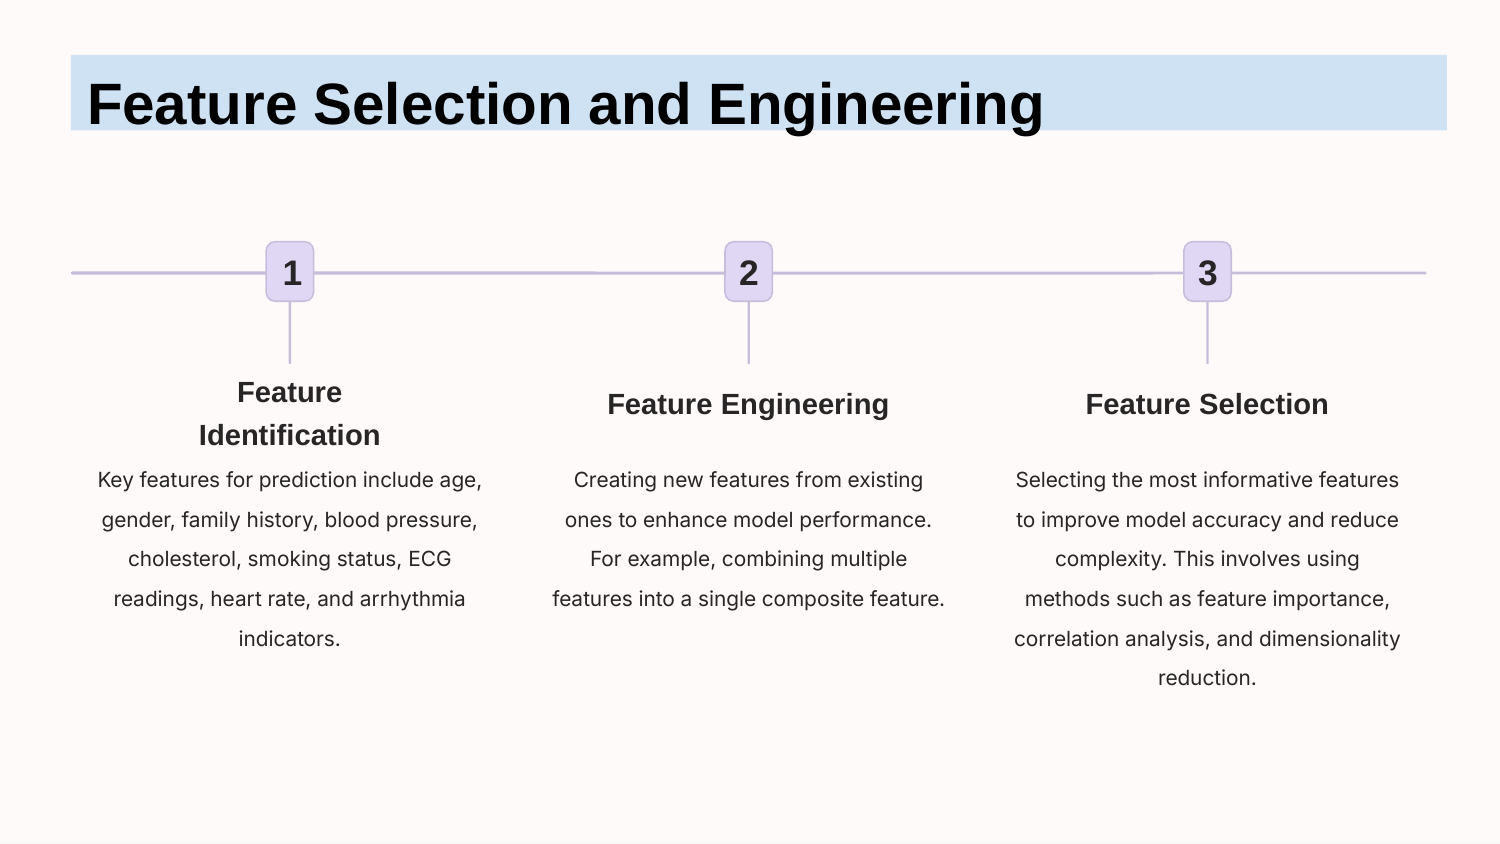

Feature Selection and Engineering

1
2
3

Feature Identification
Feature Engineering
Feature Selection
Key features for prediction include age, gender, family history, blood pressure, cholesterol, smoking status, ECG readings, heart rate, and arrhythmia indicators.
Creating new features from existing ones to enhance model performance. For example, combining multiple features into a single composite feature.
Selecting the most informative features to improve model accuracy and reduce complexity. This involves using methods such as feature importance, correlation analysis, and dimensionality reduction.